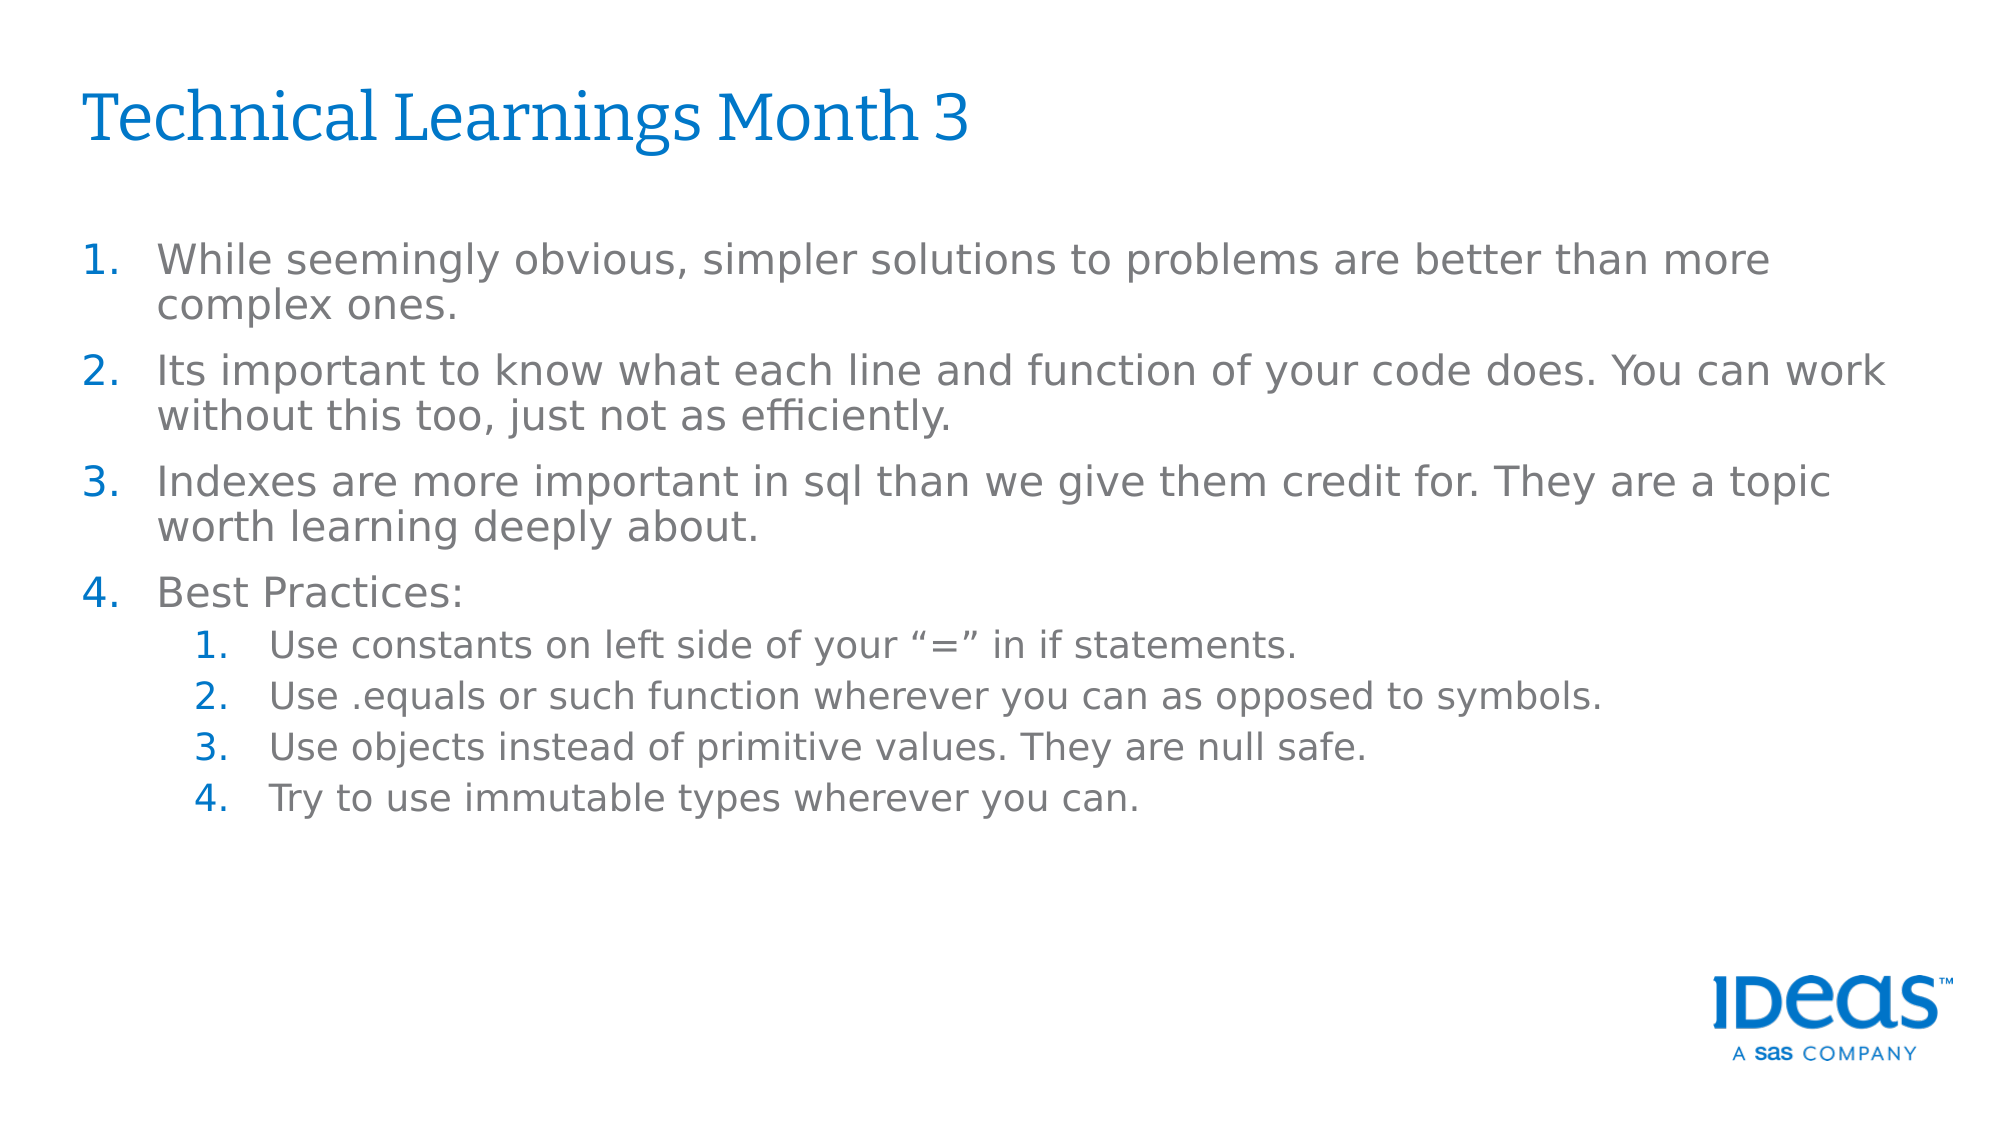

# Technical Learnings Month 3
While seemingly obvious, simpler solutions to problems are better than more complex ones.
Its important to know what each line and function of your code does. You can work without this too, just not as efficiently.
Indexes are more important in sql than we give them credit for. They are a topic worth learning deeply about.
Best Practices:
Use constants on left side of your “=” in if statements.
Use .equals or such function wherever you can as opposed to symbols.
Use objects instead of primitive values. They are null safe.
Try to use immutable types wherever you can.